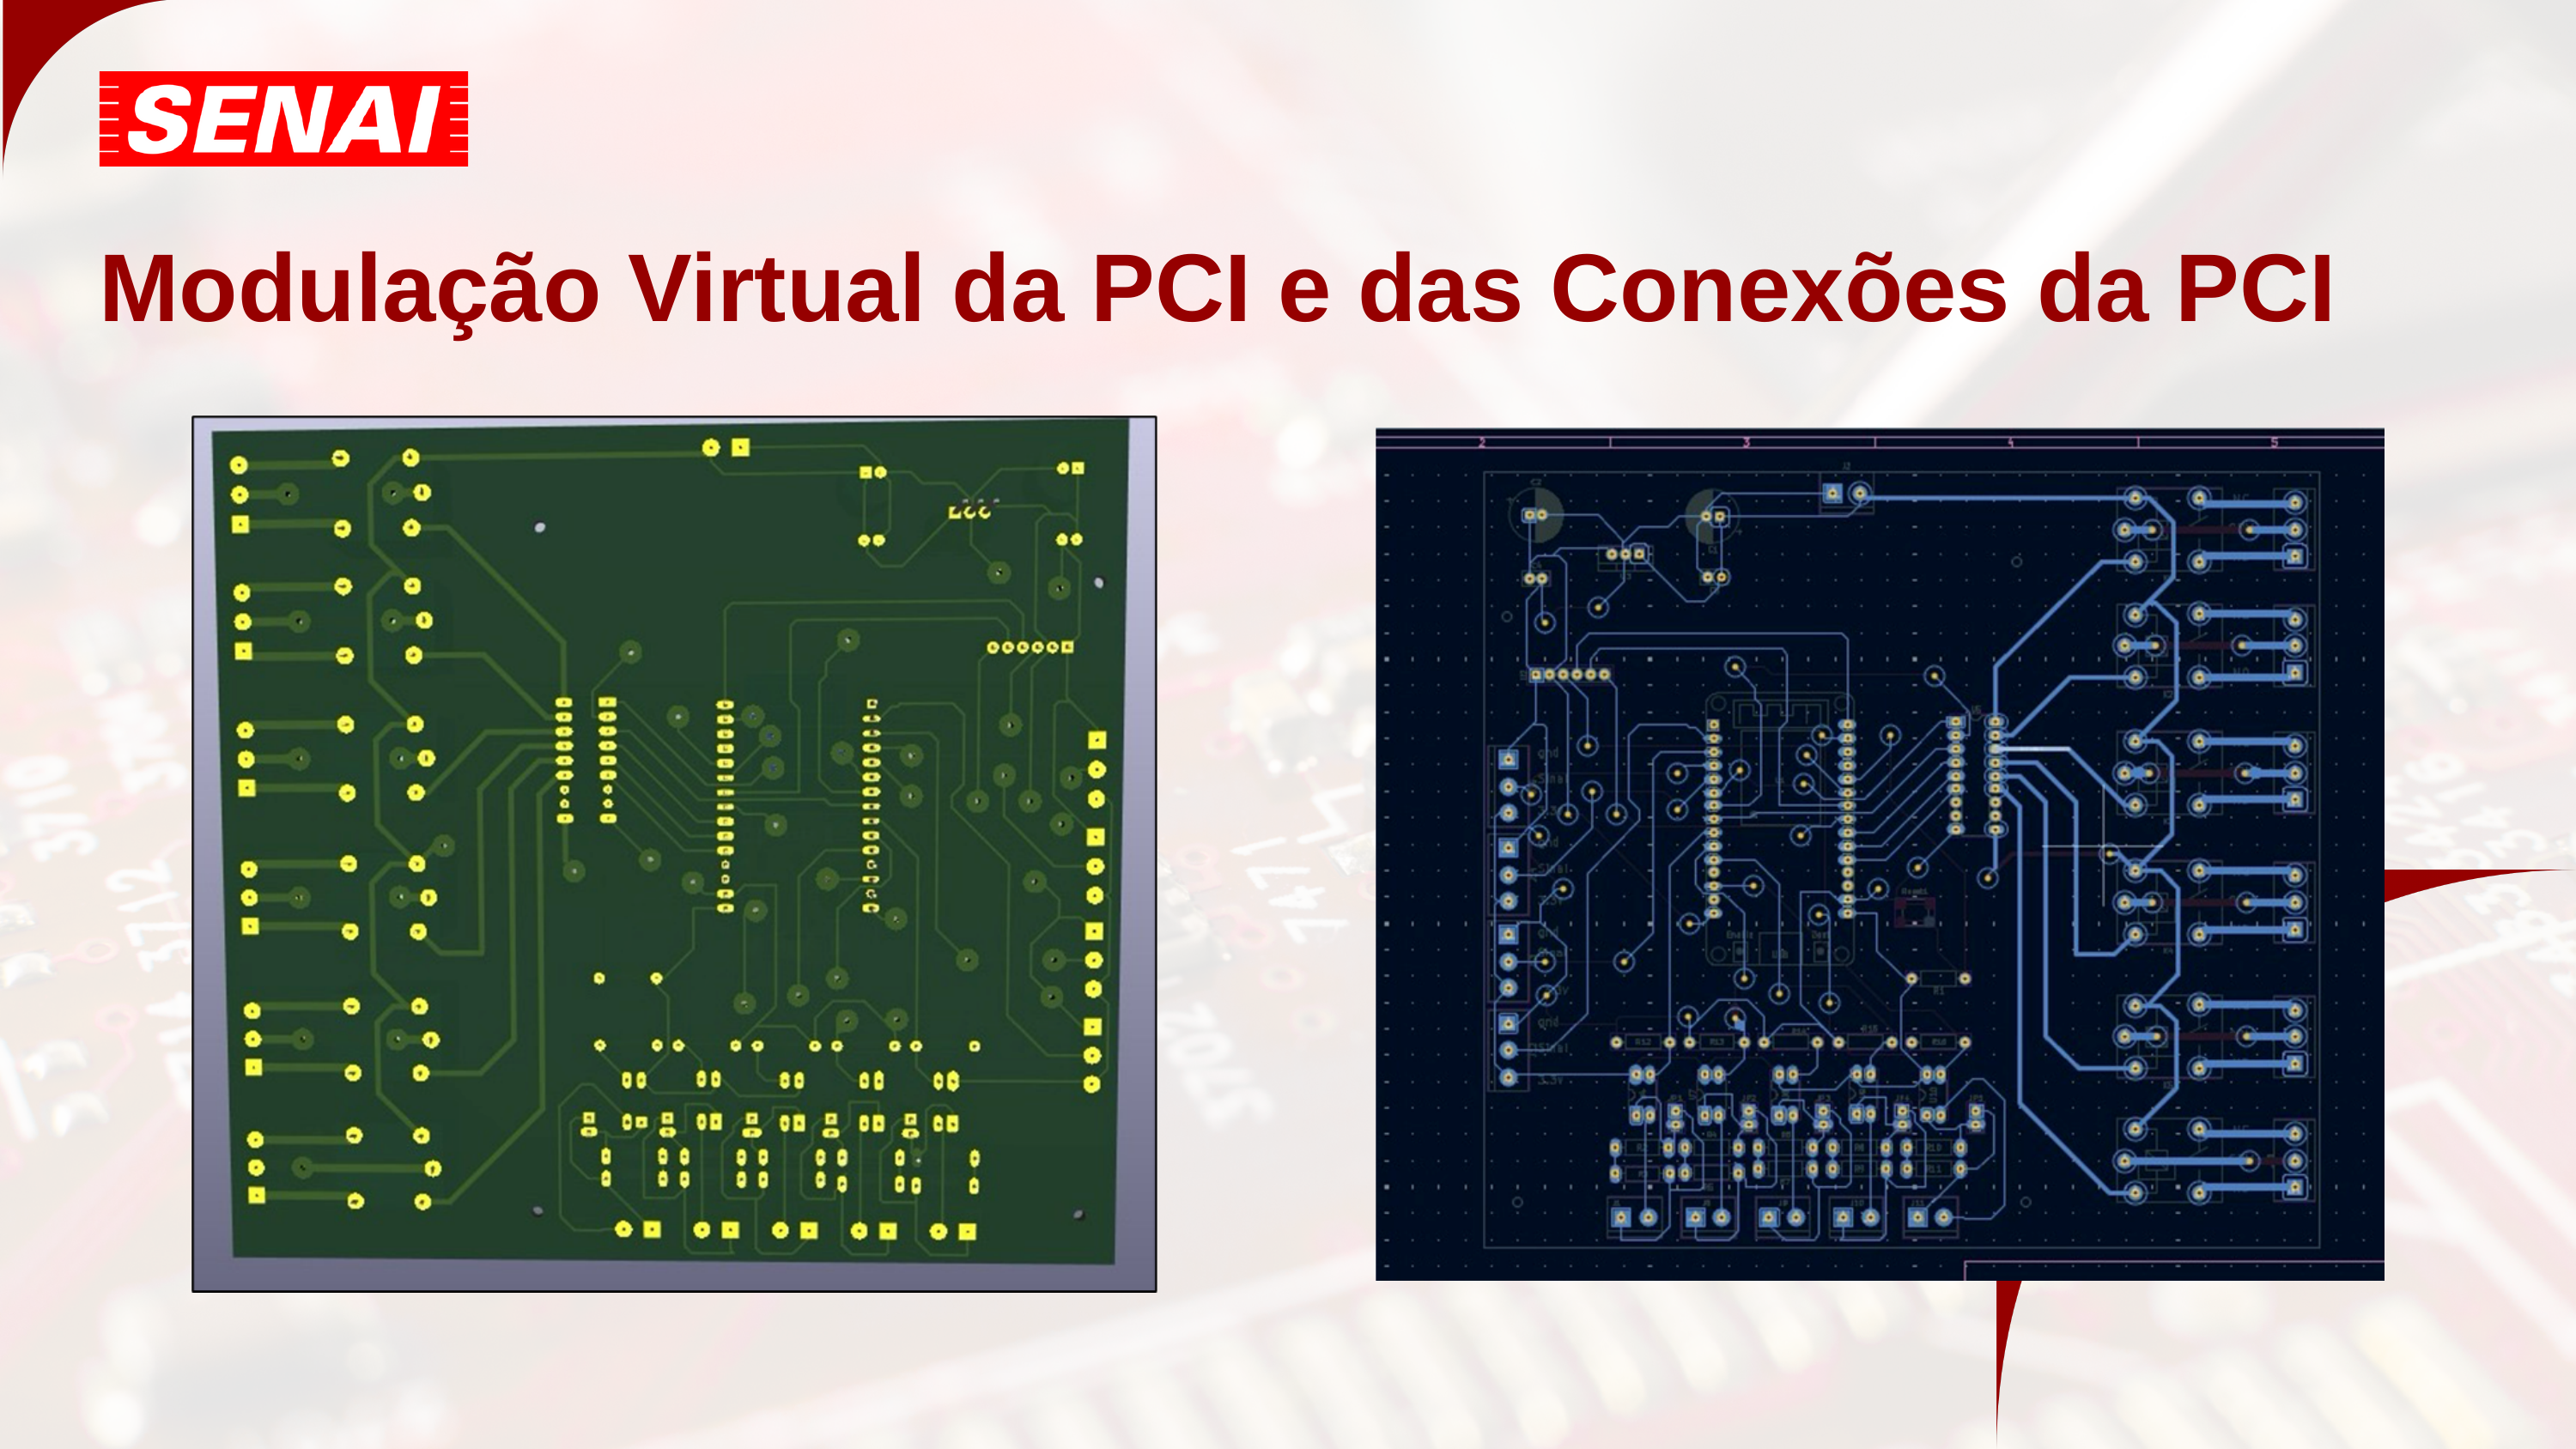

Modulação Virtual da PCI e das Conexões da PCI